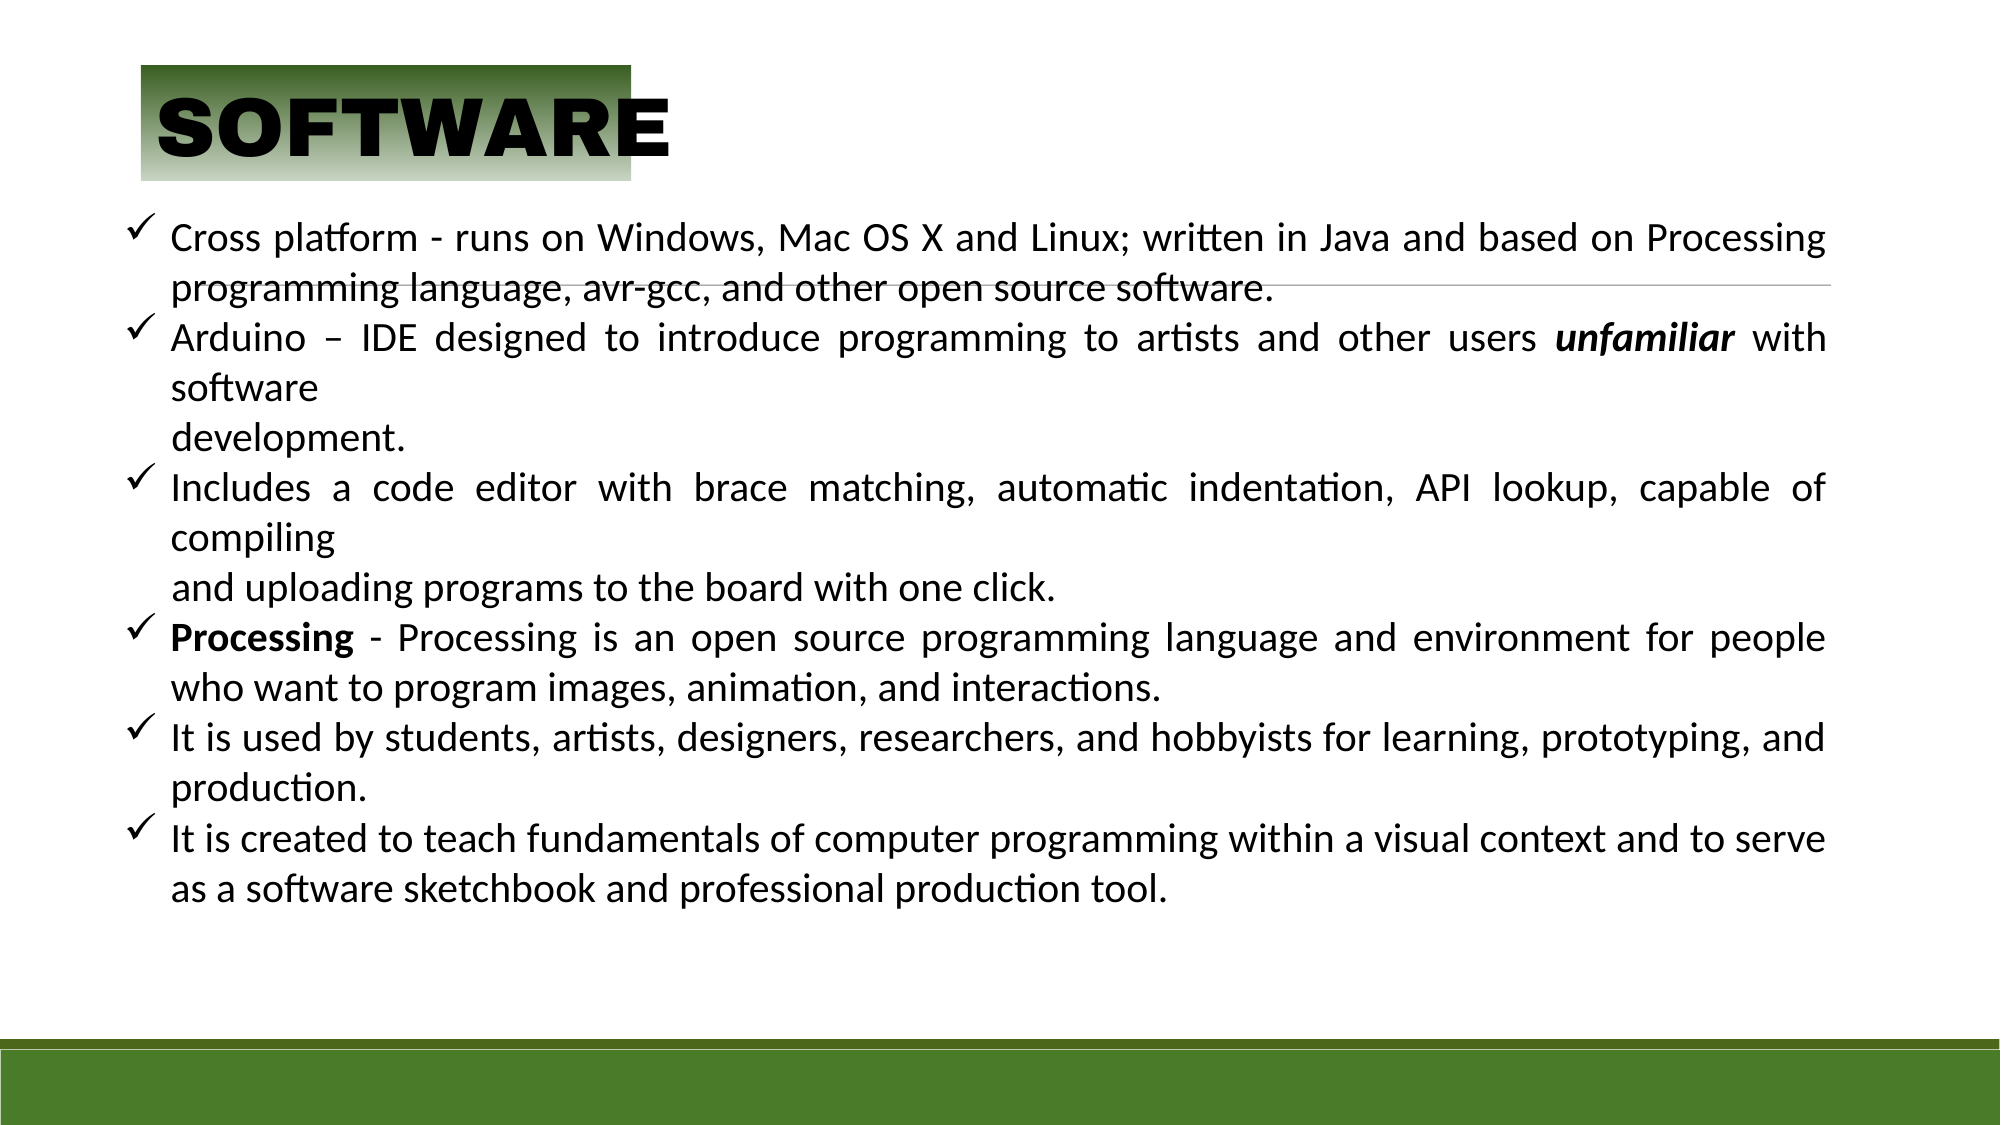

SOFTWARE
Cross platform - runs on Windows, Mac OS X and Linux; written in Java and based on Processing programming language, avr-gcc, and other open source software.
Arduino – IDE designed to introduce programming to artists and other users unfamiliar with software
     development.
Includes a code editor with brace matching, automatic indentation, API lookup, capable of compiling
     and uploading programs to the board with one click.
Processing - Processing is an open source programming language and environment for people who want to program images, animation, and interactions.
It is used by students, artists, designers, researchers, and hobbyists for learning, prototyping, and production.
It is created to teach fundamentals of computer programming within a visual context and to serve as a software sketchbook and professional production tool.